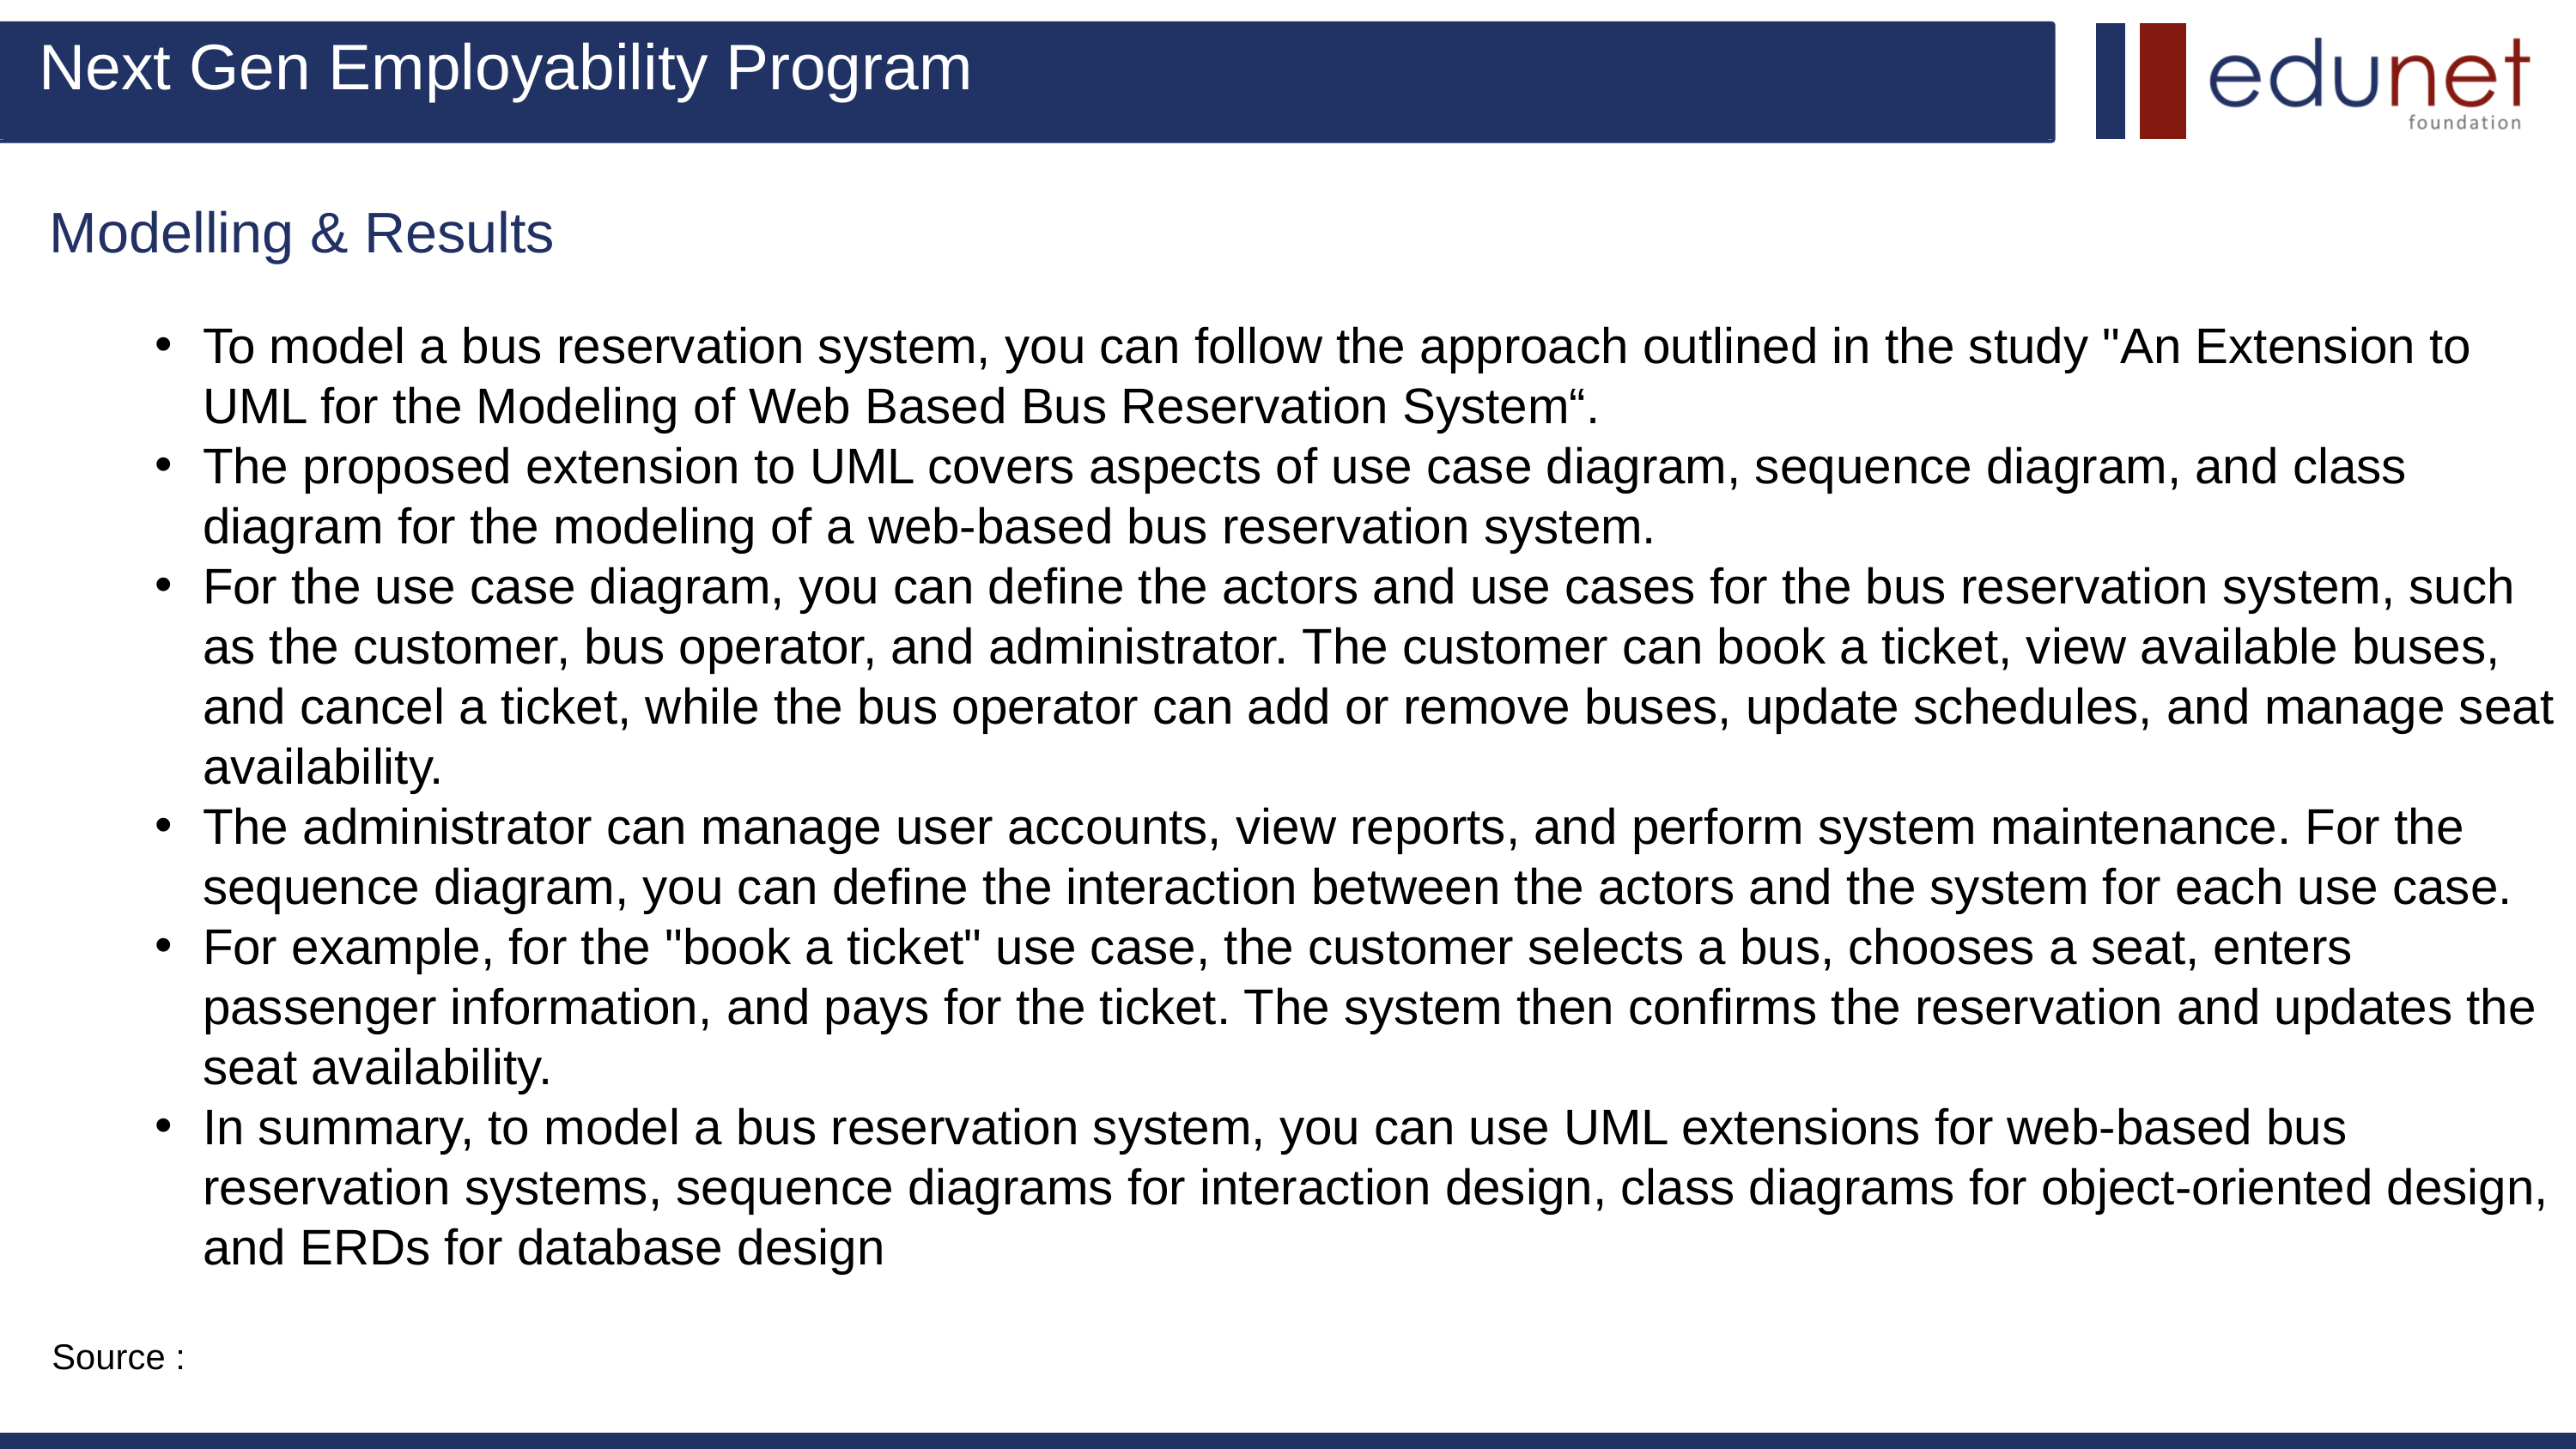

Next Gen Employability Program
Modelling & Results
To model a bus reservation system, you can follow the approach outlined in the study "An Extension to UML for the Modeling of Web Based Bus Reservation System“.
The proposed extension to UML covers aspects of use case diagram, sequence diagram, and class diagram for the modeling of a web-based bus reservation system.
For the use case diagram, you can define the actors and use cases for the bus reservation system, such as the customer, bus operator, and administrator. The customer can book a ticket, view available buses, and cancel a ticket, while the bus operator can add or remove buses, update schedules, and manage seat availability.
The administrator can manage user accounts, view reports, and perform system maintenance. For the sequence diagram, you can define the interaction between the actors and the system for each use case.
For example, for the "book a ticket" use case, the customer selects a bus, chooses a seat, enters passenger information, and pays for the ticket. The system then confirms the reservation and updates the seat availability.
In summary, to model a bus reservation system, you can use UML extensions for web-based bus reservation systems, sequence diagrams for interaction design, class diagrams for object-oriented design, and ERDs for database design

Source :